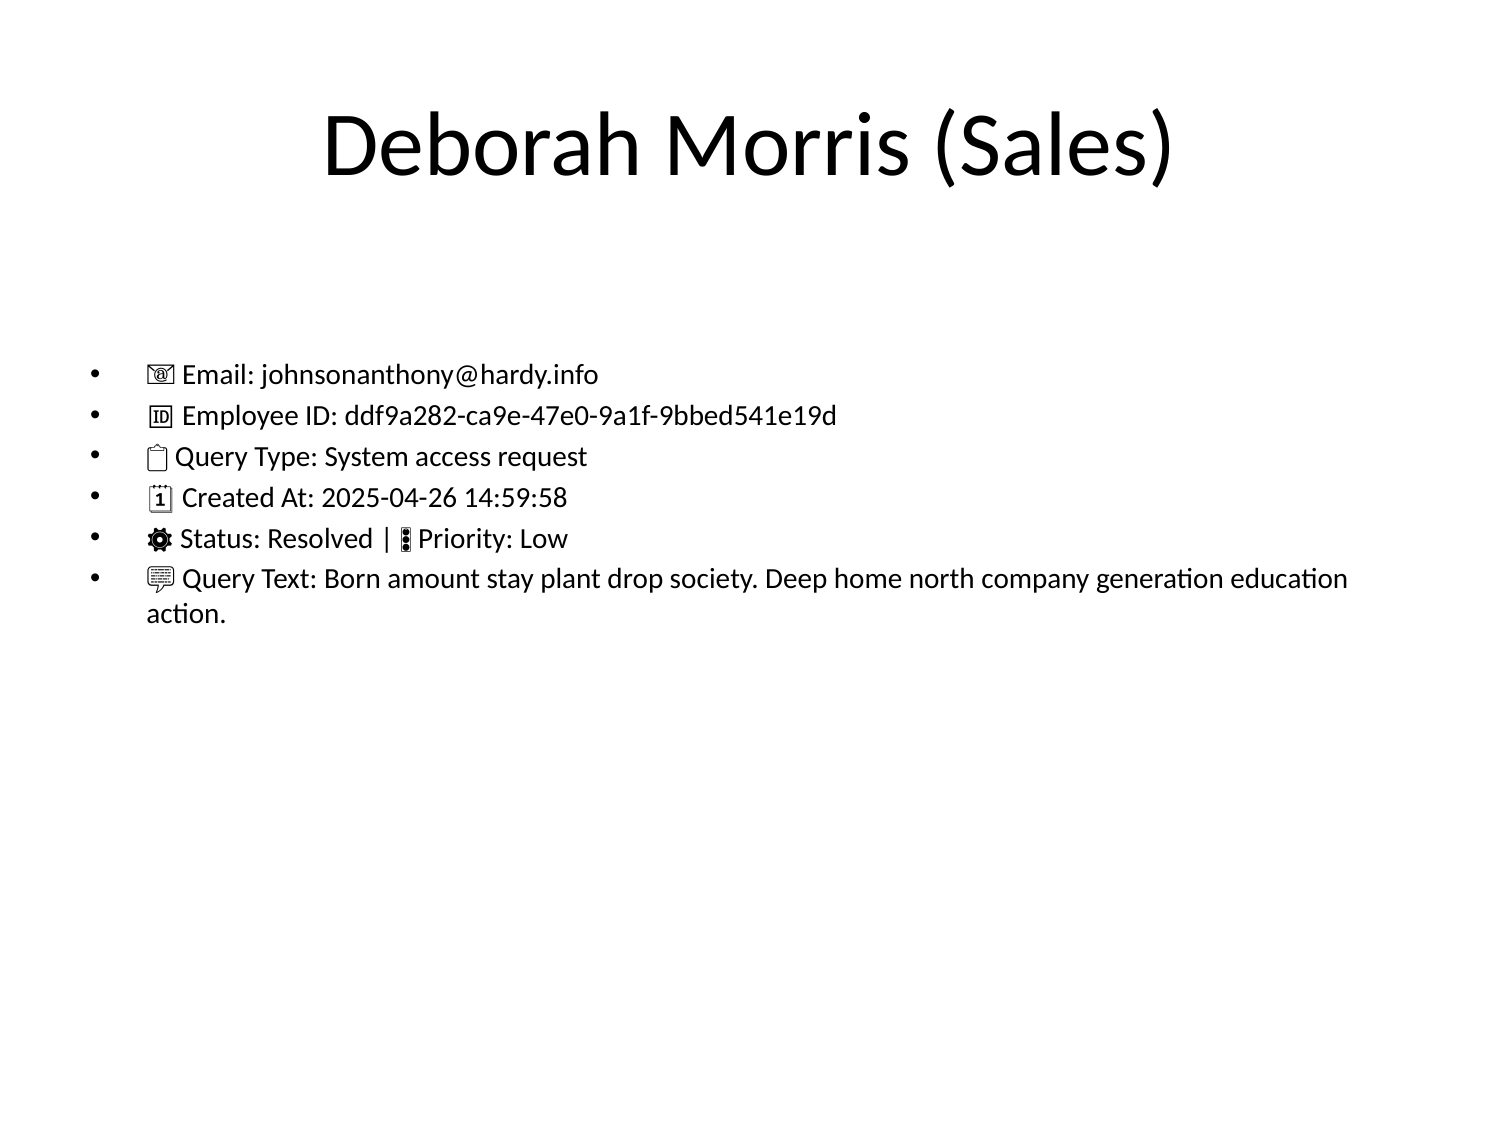

# Deborah Morris (Sales)

📧 Email: johnsonanthony@hardy.info
🆔 Employee ID: ddf9a282-ca9e-47e0-9a1f-9bbed541e19d
📋 Query Type: System access request
🗓 Created At: 2025-04-26 14:59:58
⚙ Status: Resolved | 🚦 Priority: Low
💬 Query Text: Born amount stay plant drop society. Deep home north company generation education action.